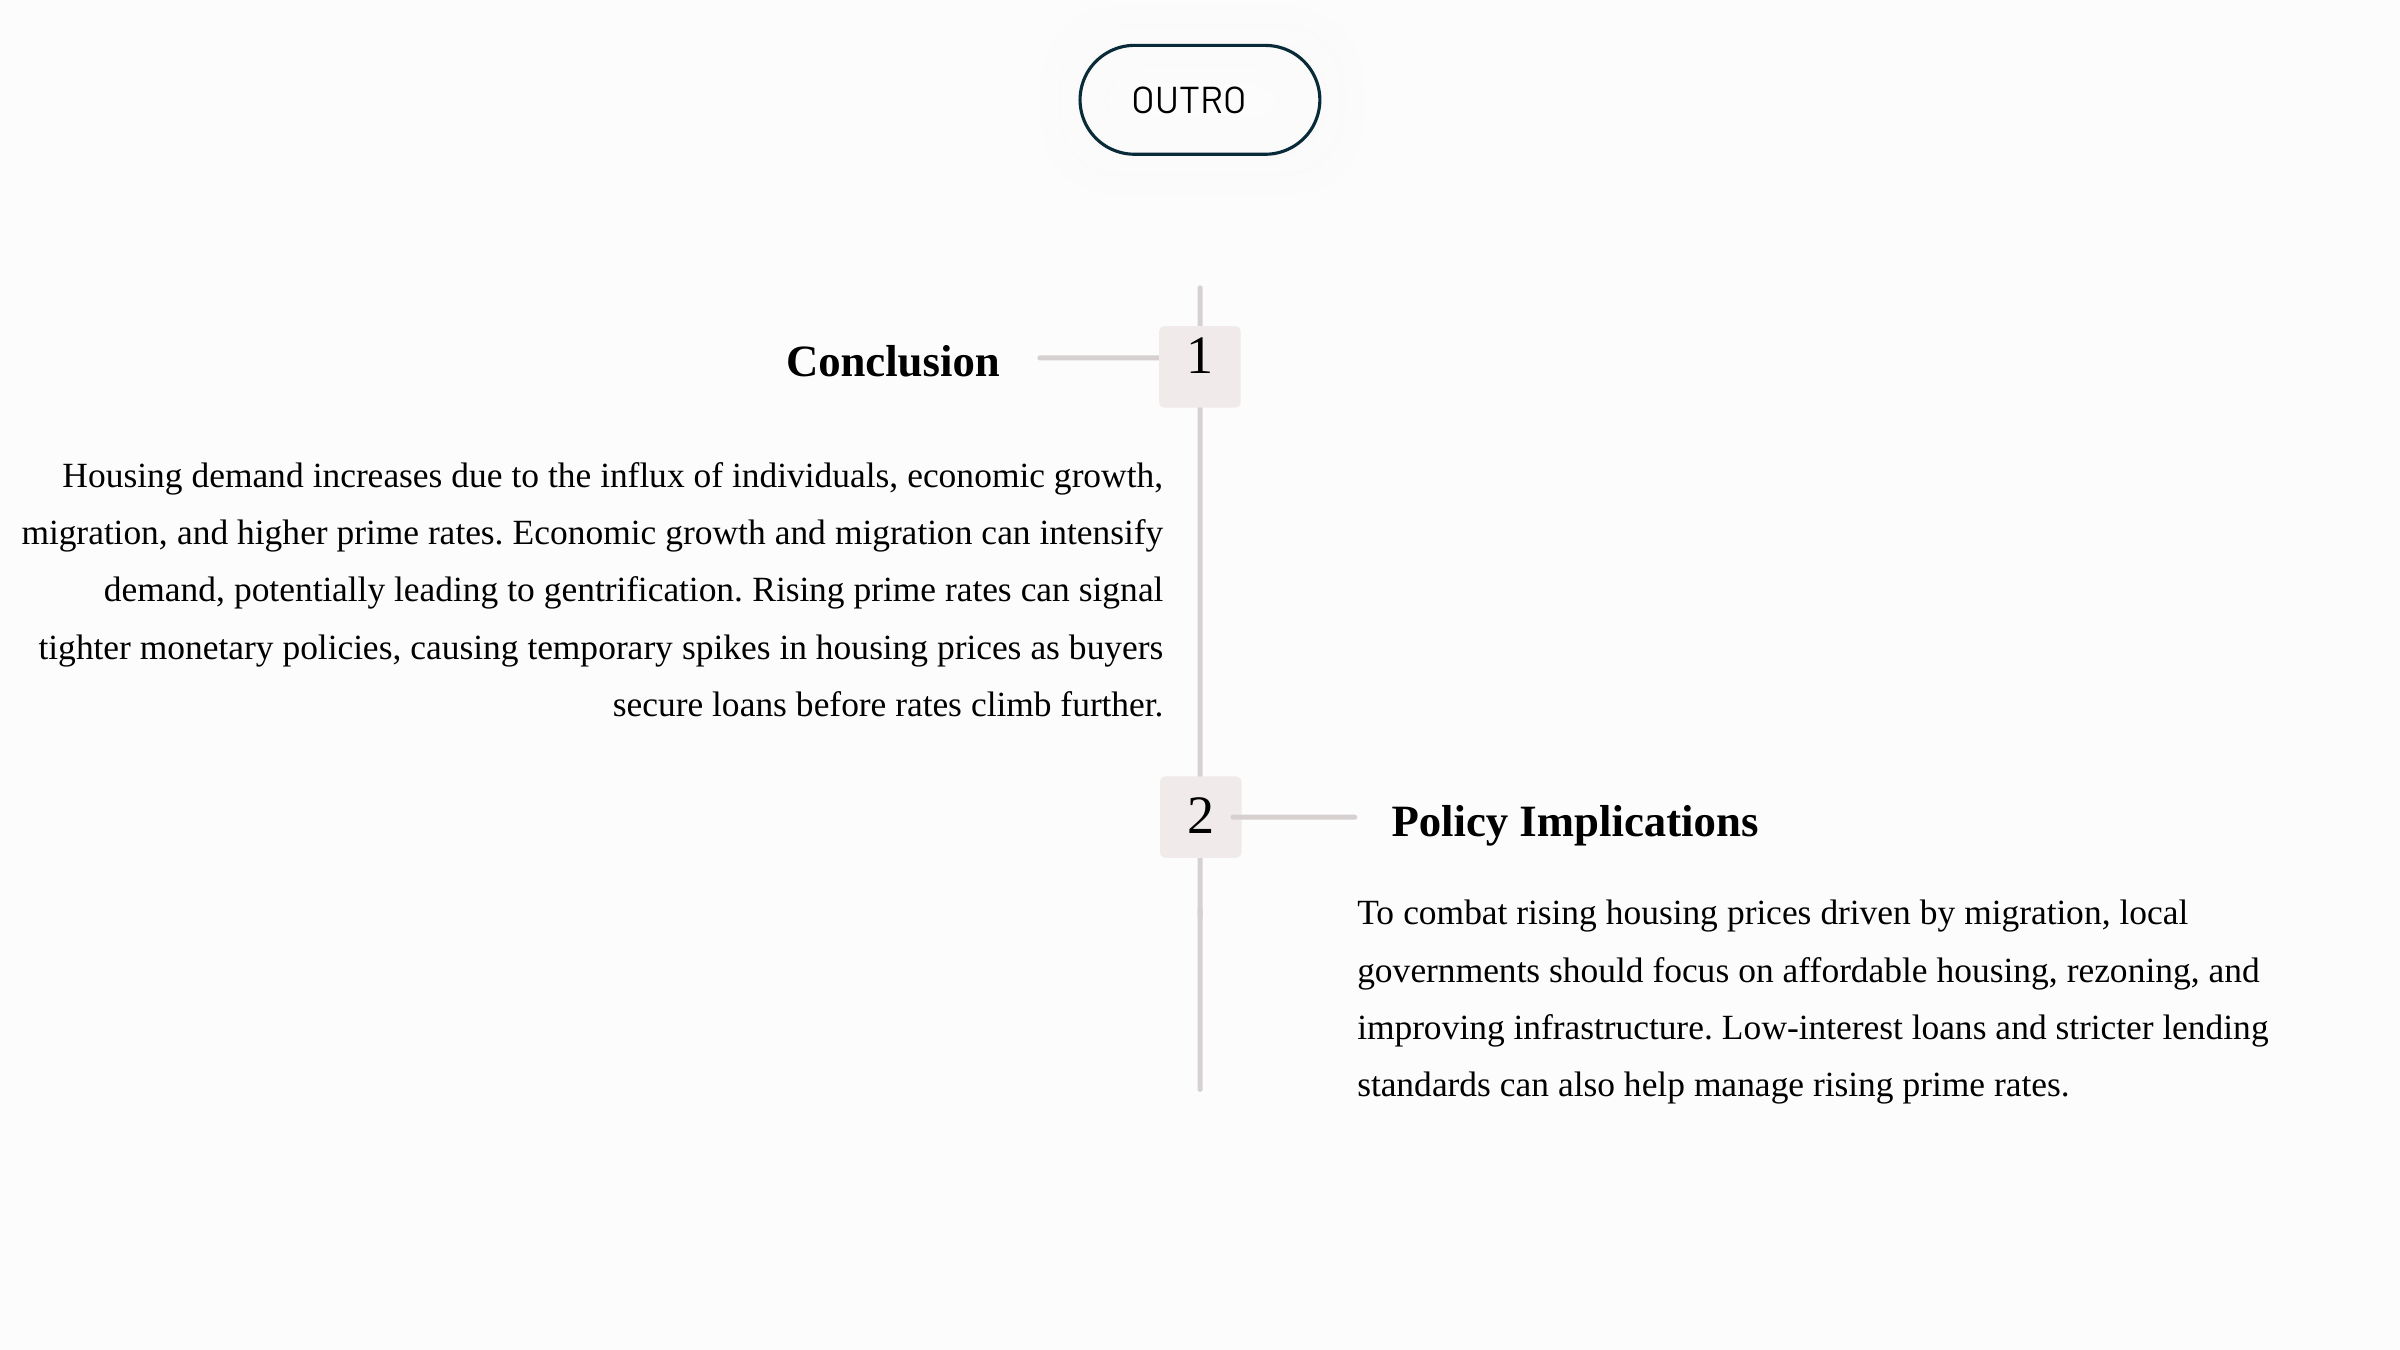

OUTRO

Conclusion
1

Housing demand increases due to the influx of individuals, economic growth, migration, and higher prime rates. Economic growth and migration can intensify demand, potentially leading to gentrification. Rising prime rates can signal tighter monetary policies, causing temporary spikes in housing prices as buyers secure loans before rates climb further.

2
Policy Implications

To combat rising housing prices driven by migration, local governments should focus on affordable housing, rezoning, and improving infrastructure. Low-interest loans and stricter lending standards can also help manage rising prime rates.